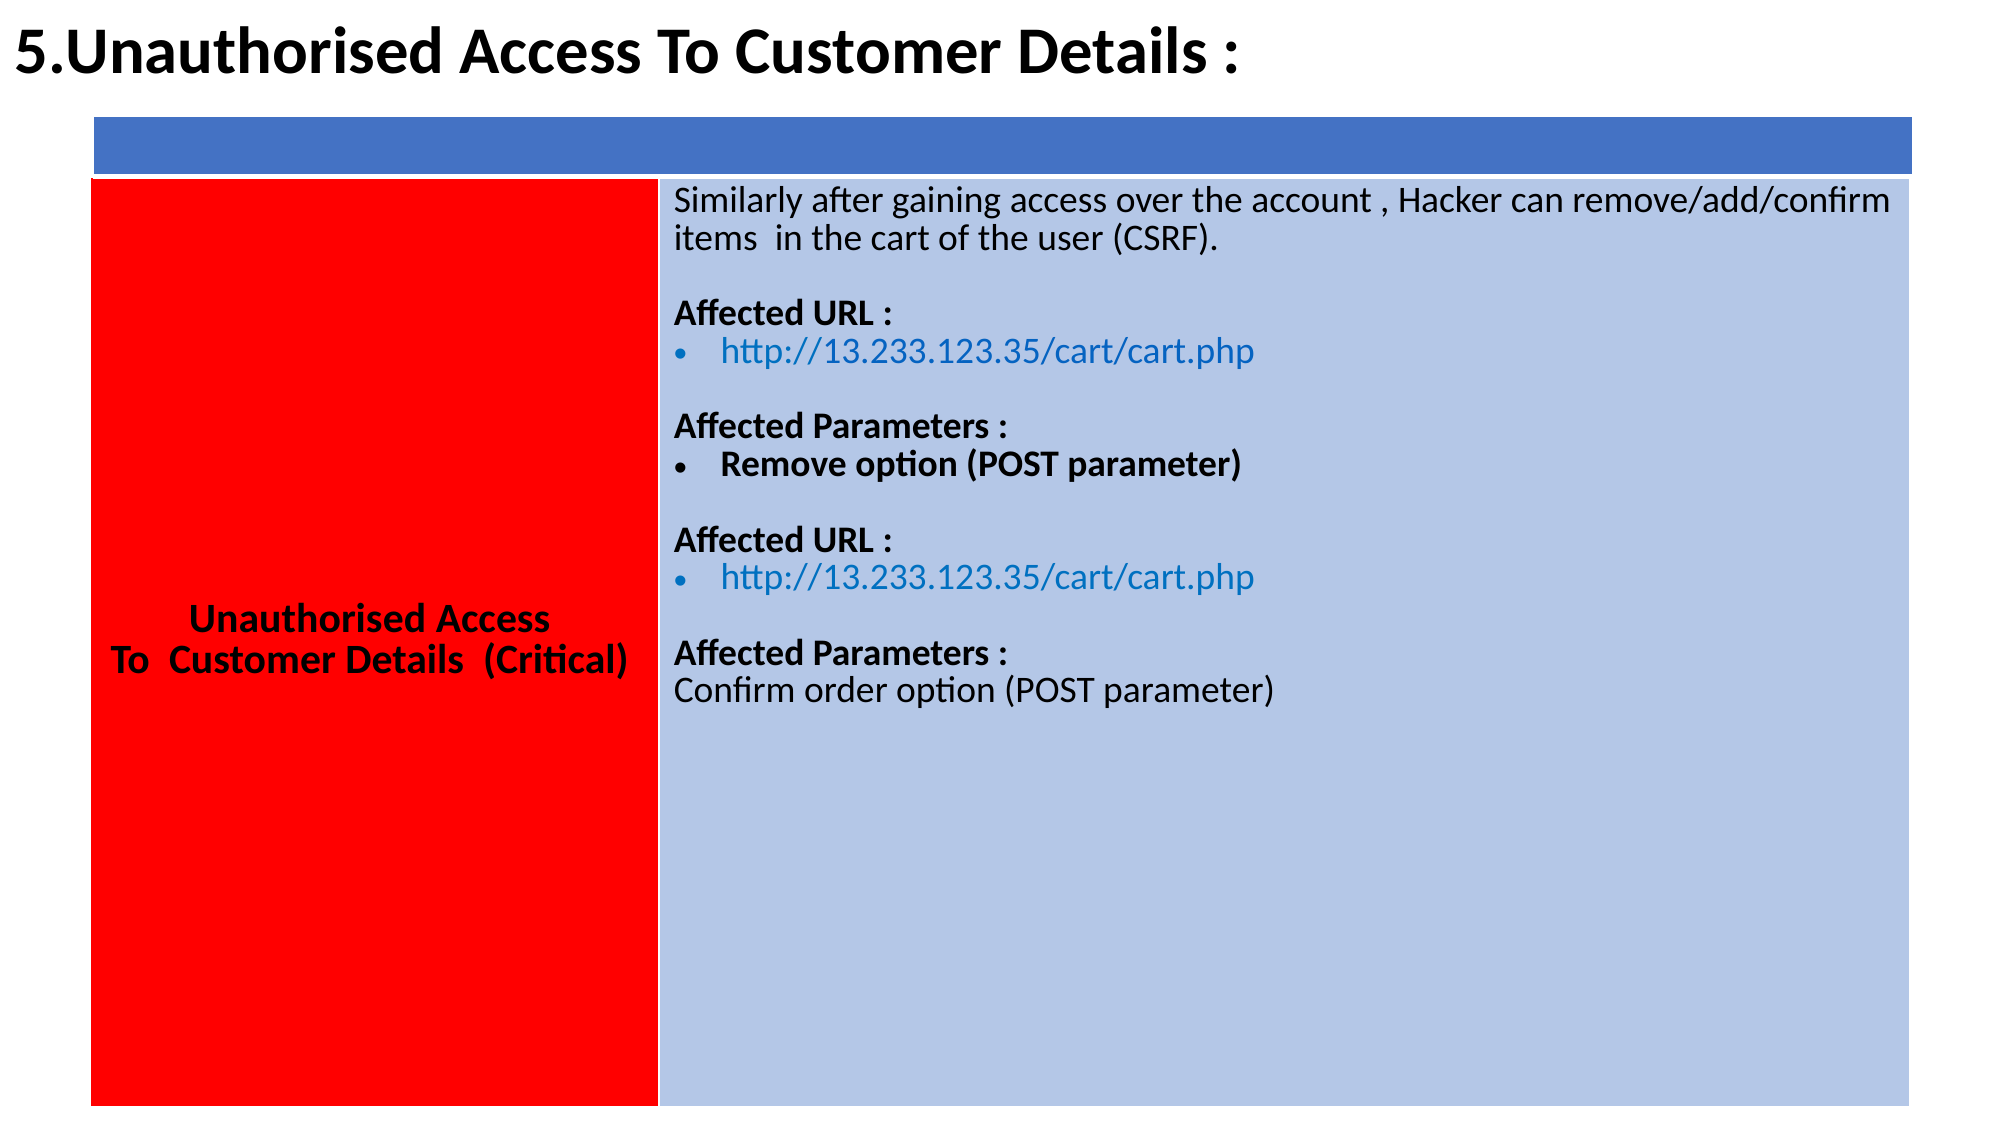

5.Unauthorised Access To Customer Details :

|  |
| --- |
| Unauthorised Access To Customer Details (Critical) | Similarly after gaining access over the account , Hacker can remove/add/confirm items in the cart of the user (CSRF). Affected URL : http://13.233.123.35/cart/cart.php Affected Parameters : Remove option (POST parameter) Affected URL : http://13.233.123.35/cart/cart.php Affected Parameters : Confirm order option (POST parameter) |
| --- | --- |